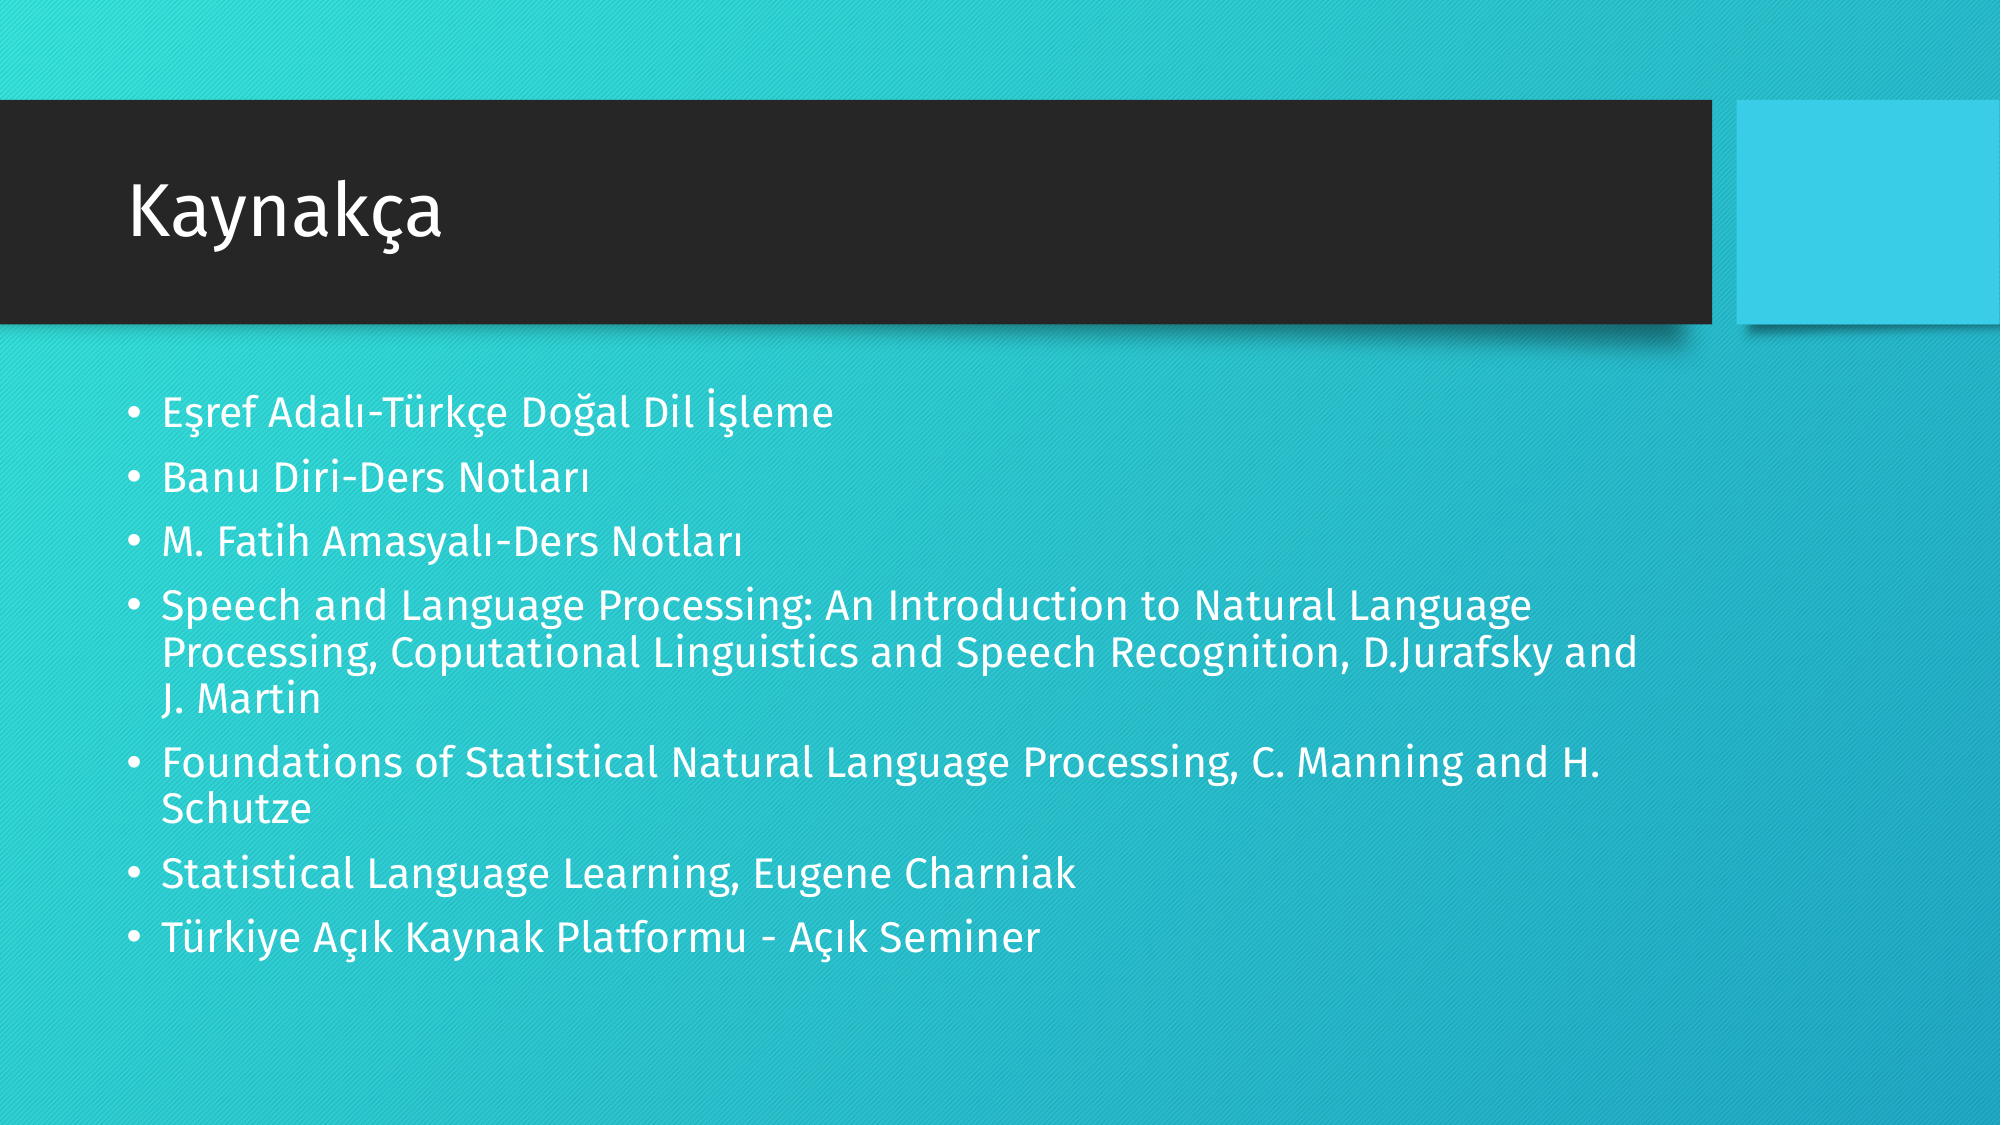

# Kaynakça
Eşref Adalı-Türkçe Doğal Dil İşleme
Banu Diri-Ders Notları
M. Fatih Amasyalı-Ders Notları
Speech and Language Processing: An Introduction to Natural Language Processing, Coputational Linguistics and Speech Recognition, D.Jurafsky and J. Martin
Foundations of Statistical Natural Language Processing, C. Manning and H. Schutze
Statistical Language Learning, Eugene Charniak
Türkiye Açık Kaynak Platformu - Açık Seminer